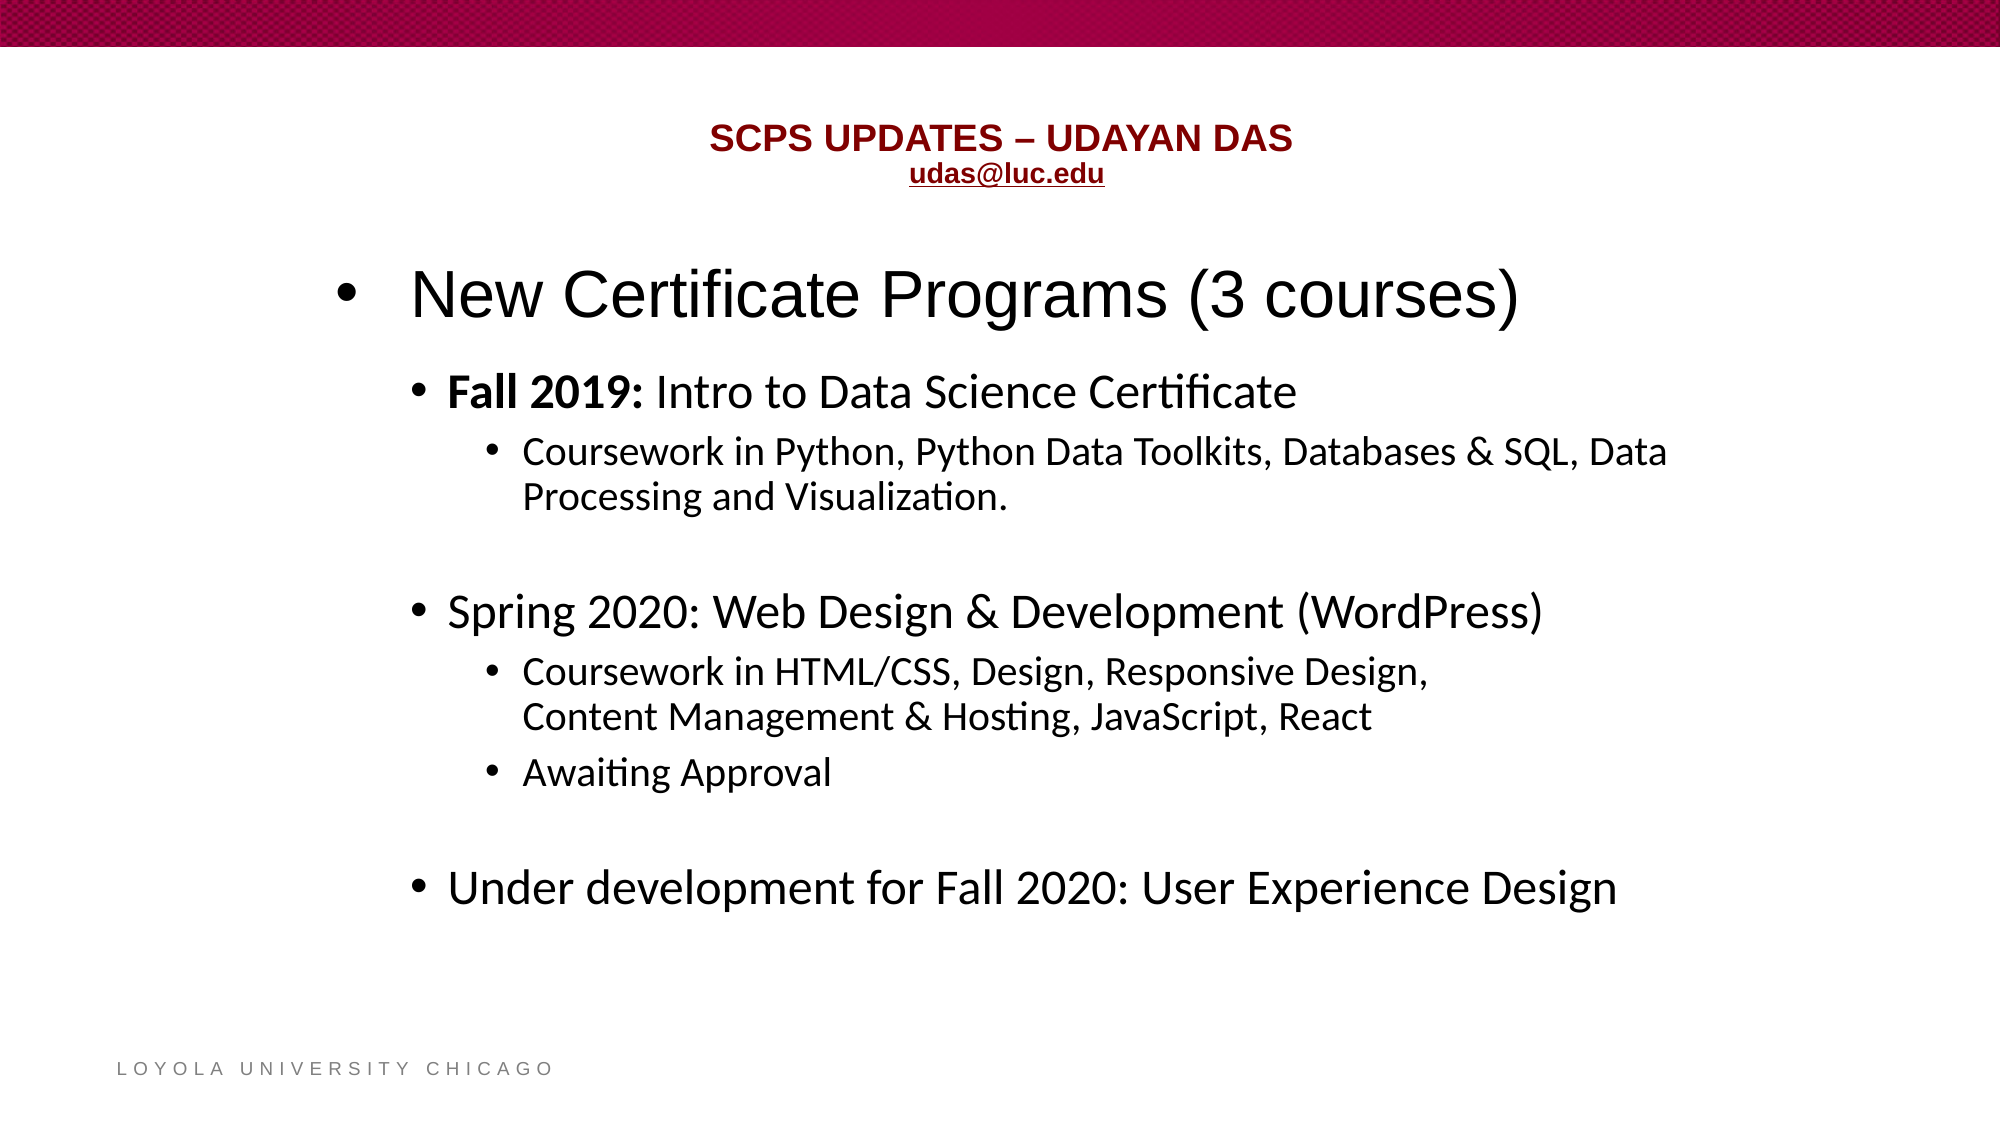

# SCPS Updates – Udayan Das udas@luc.edu
New Certificate Programs (3 courses)

Fall 2019: Intro to Data Science Certificate
Coursework in Python, Python Data Toolkits, Databases & SQL, Data Processing and Visualization.

Spring 2020: Web Design & Development (WordPress)
Coursework in HTML/CSS, Design, Responsive Design,             Content Management & Hosting, JavaScript, React
Awaiting Approval

Under development for Fall 2020: User Experience Design

Loyola University Chicago